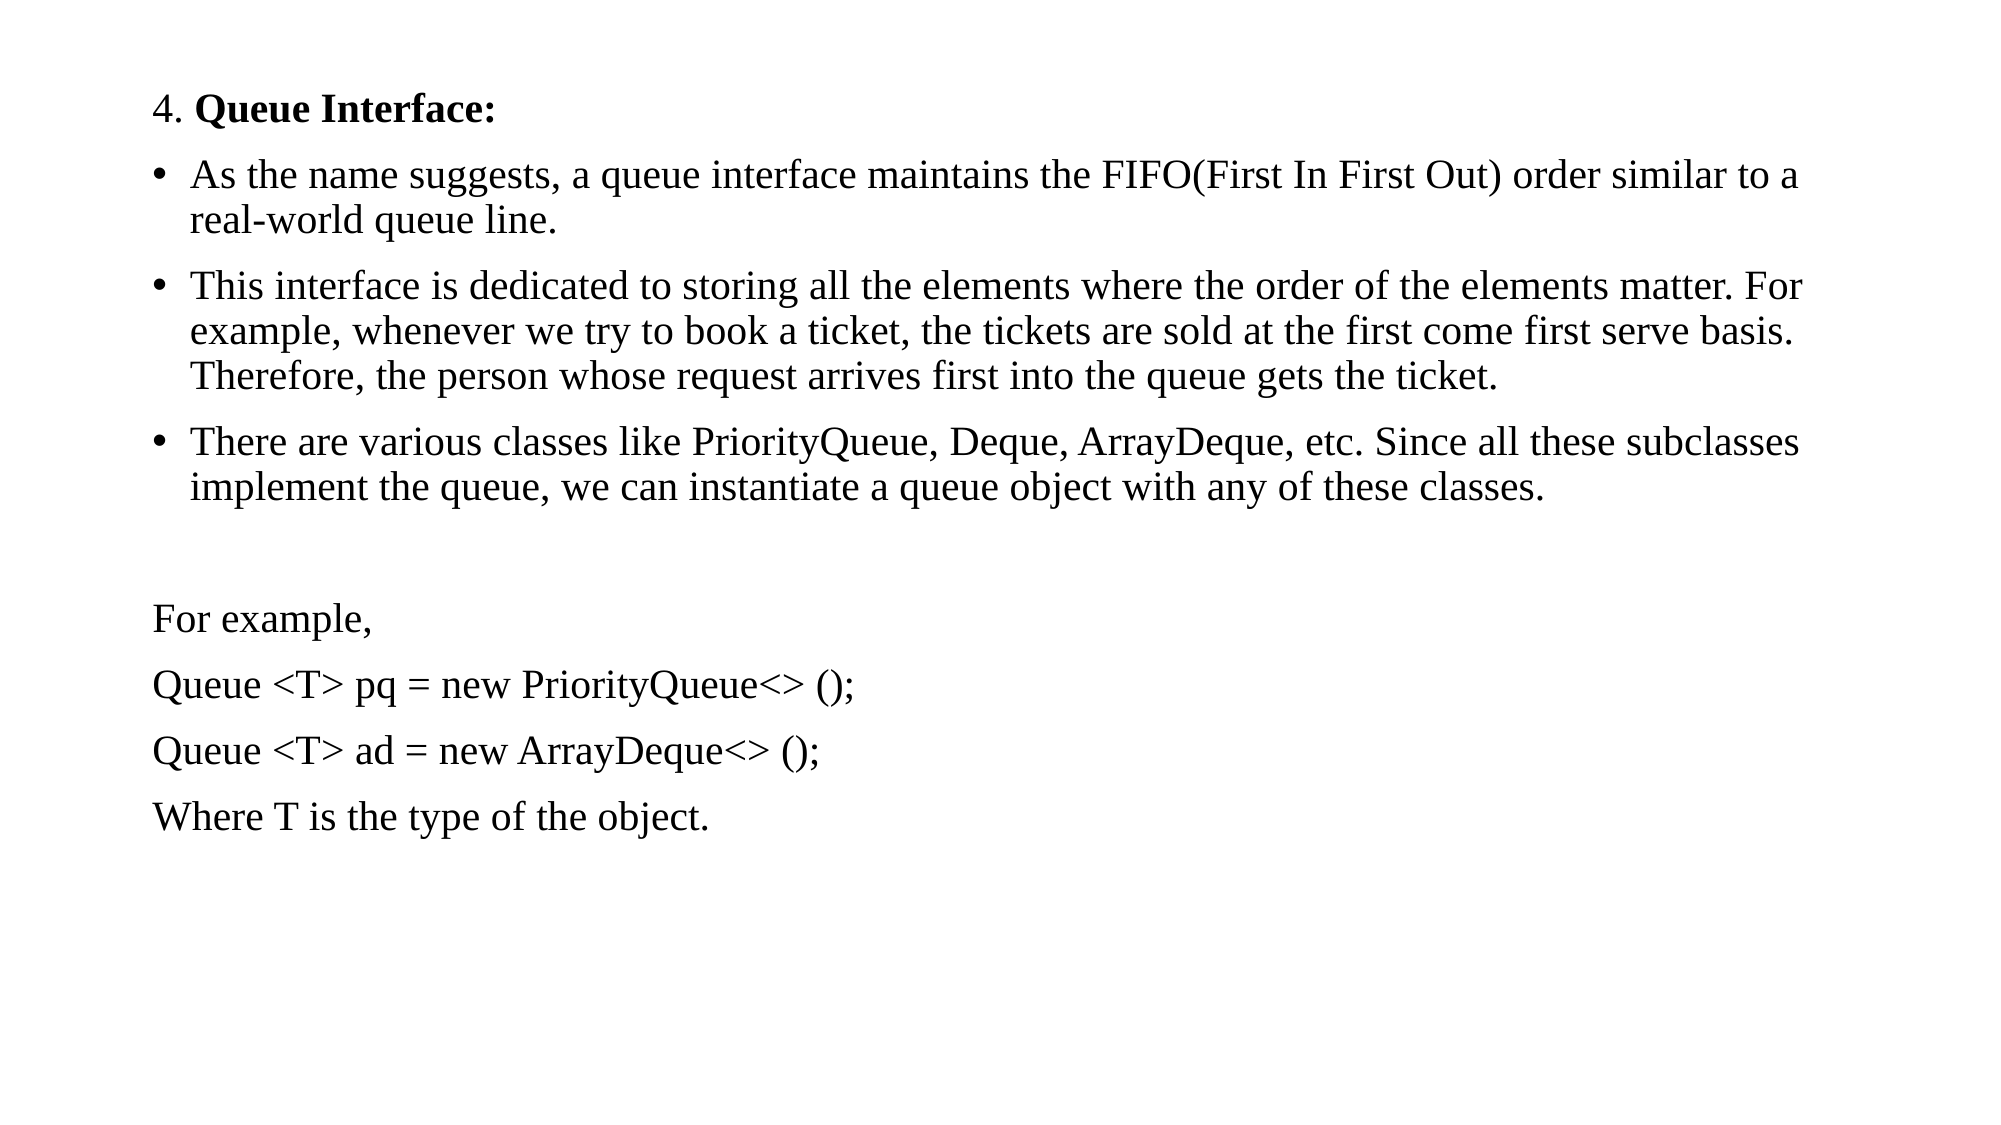

4. Queue Interface:
As the name suggests, a queue interface maintains the FIFO(First In First Out) order similar to a real-world queue line.
This interface is dedicated to storing all the elements where the order of the elements matter. For example, whenever we try to book a ticket, the tickets are sold at the first come first serve basis. Therefore, the person whose request arrives first into the queue gets the ticket.
There are various classes like PriorityQueue, Deque, ArrayDeque, etc. Since all these subclasses implement the queue, we can instantiate a queue object with any of these classes.

For example,
Queue <T> pq = new PriorityQueue<> ();
Queue <T> ad = new ArrayDeque<> ();
Where T is the type of the object.